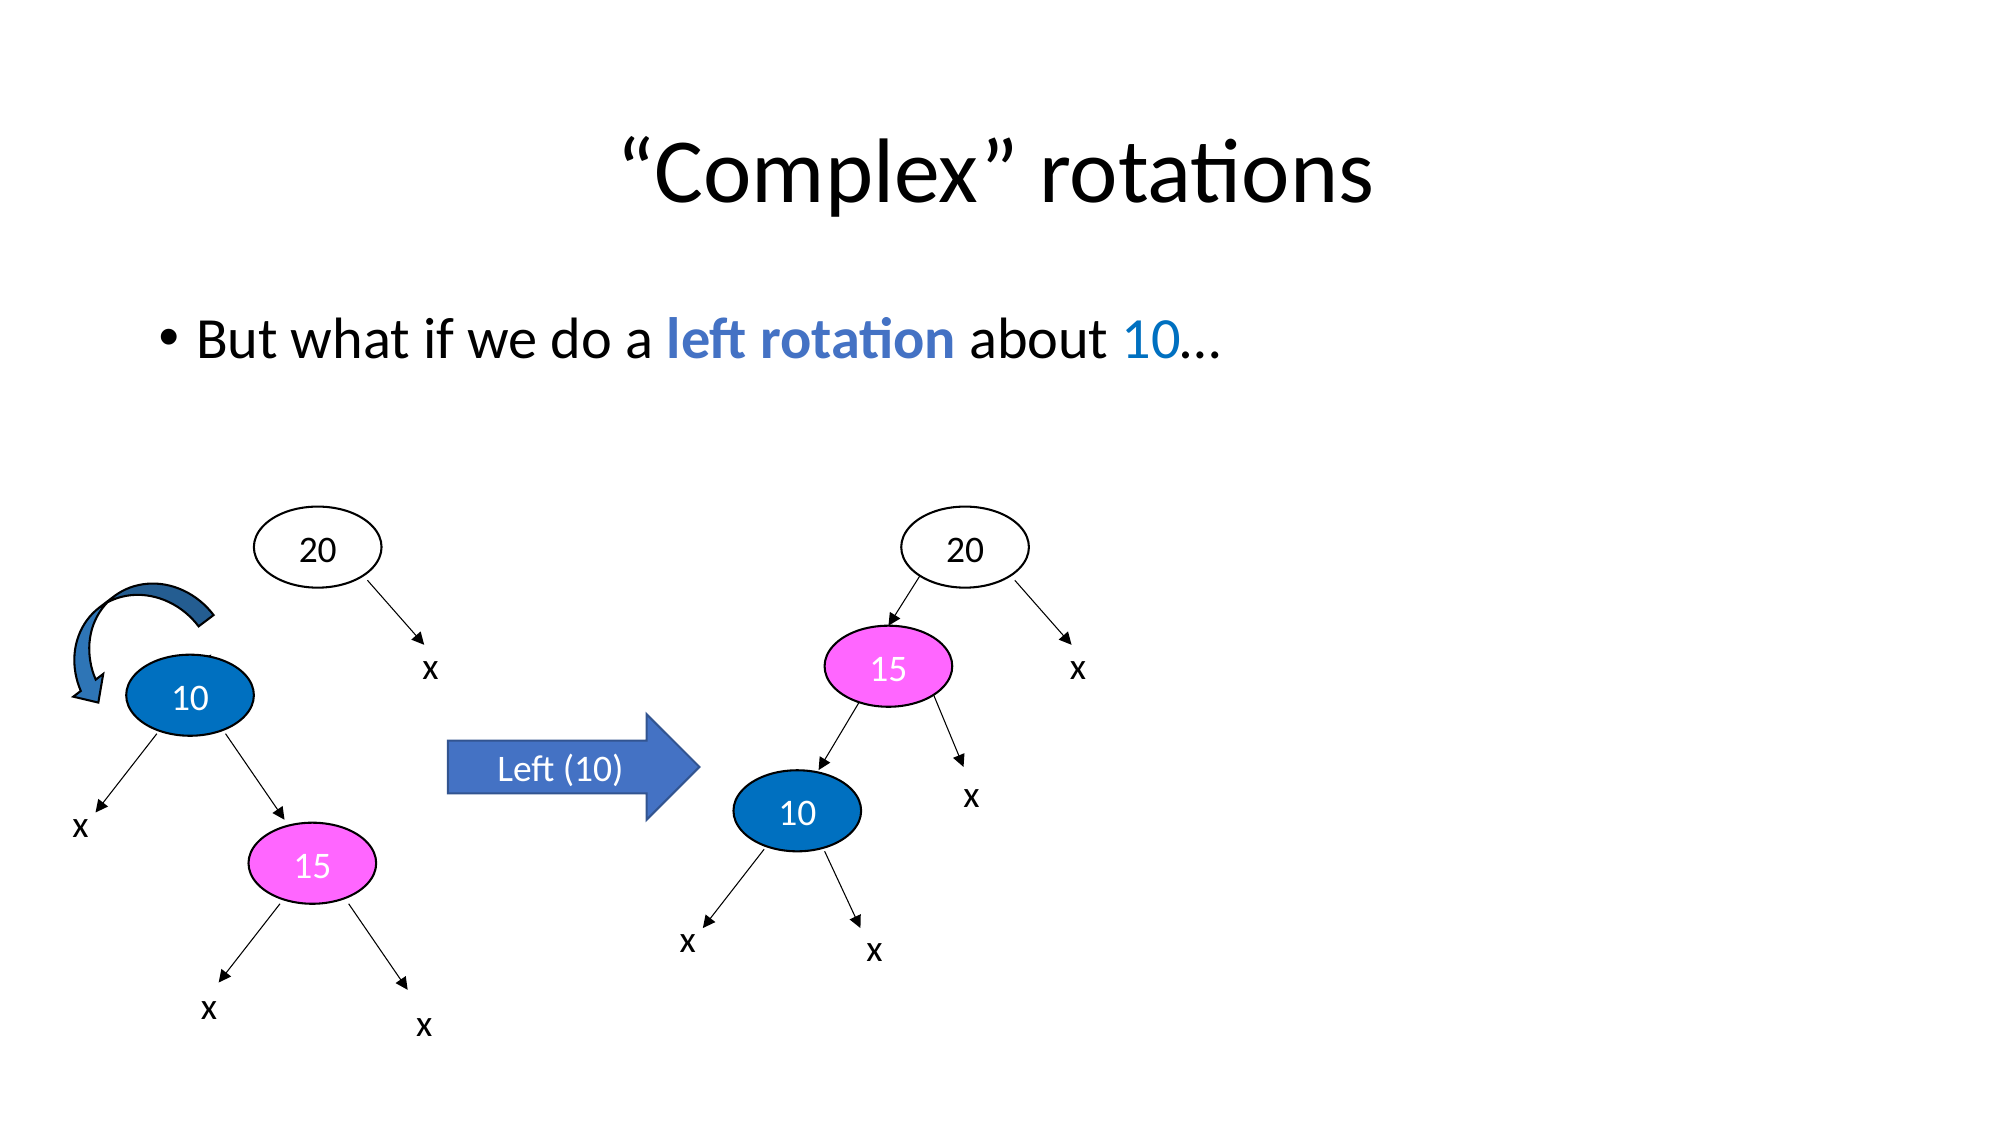

# “Complex” rotations
But what if we do a left rotation about 10…
20
20

15
x
x
10
Left (10)
x
10
x
15
x
x
x
x